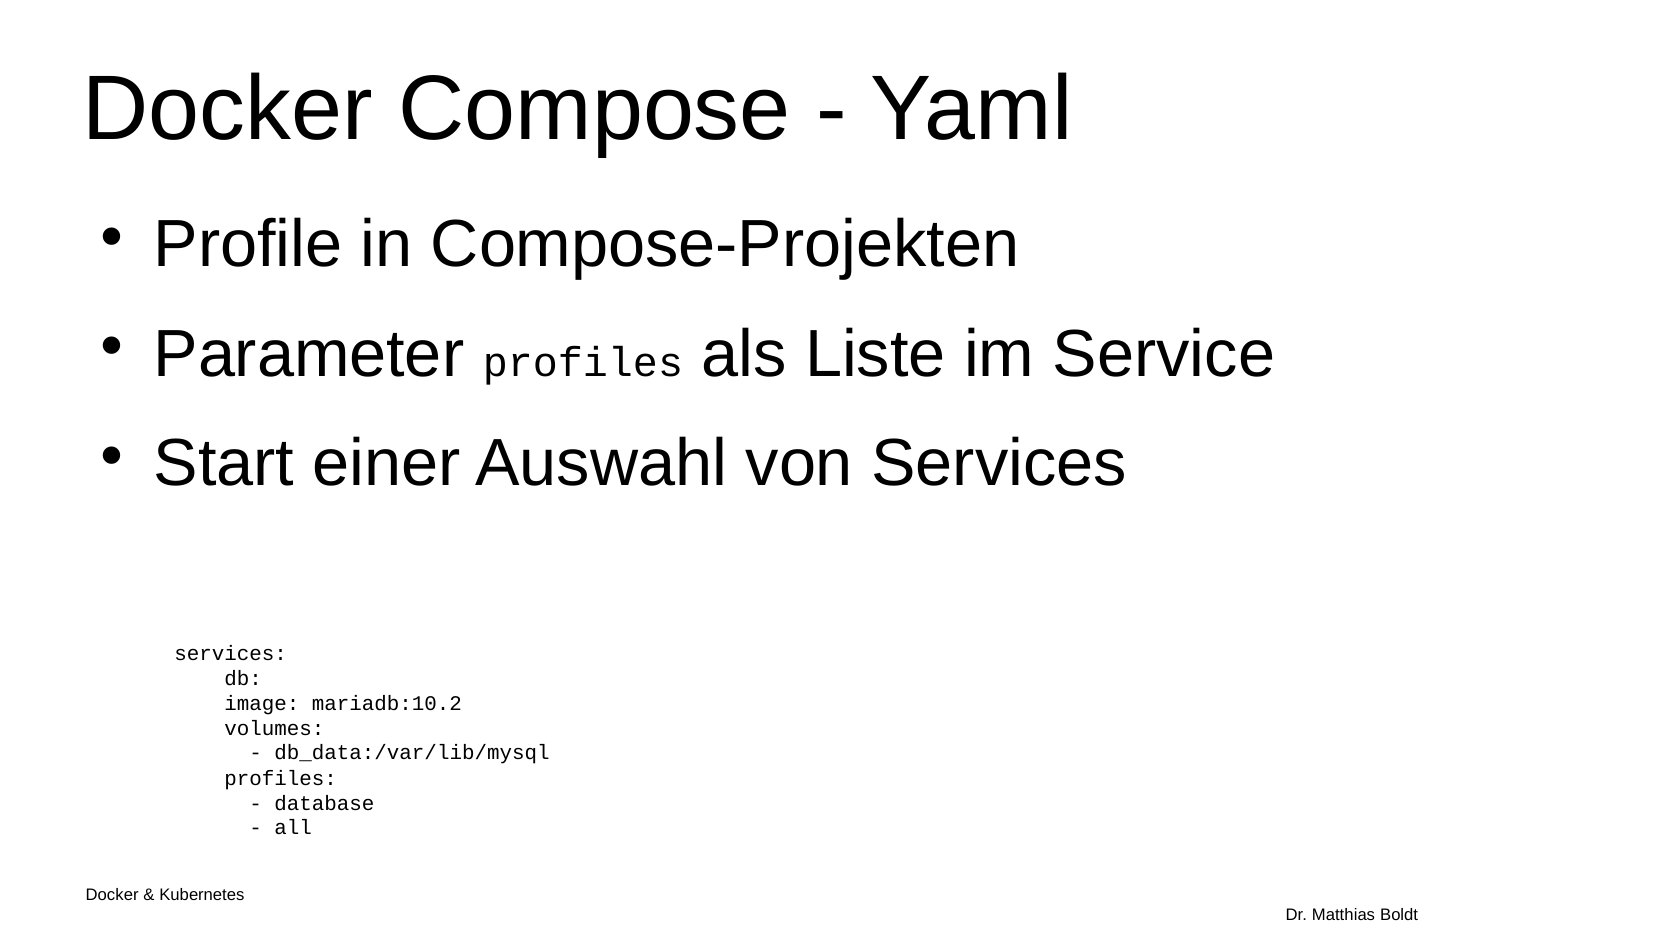

Docker Compose - Yaml
Profile in Compose-Projekten
Parameter profiles als Liste im Service
Start einer Auswahl von Services

services:
    db:
    image: mariadb:10.2
    volumes:
      - db_data:/var/lib/mysql
    profiles:
      - database
      - all

Docker & Kubernetes																Dr. Matthias Boldt